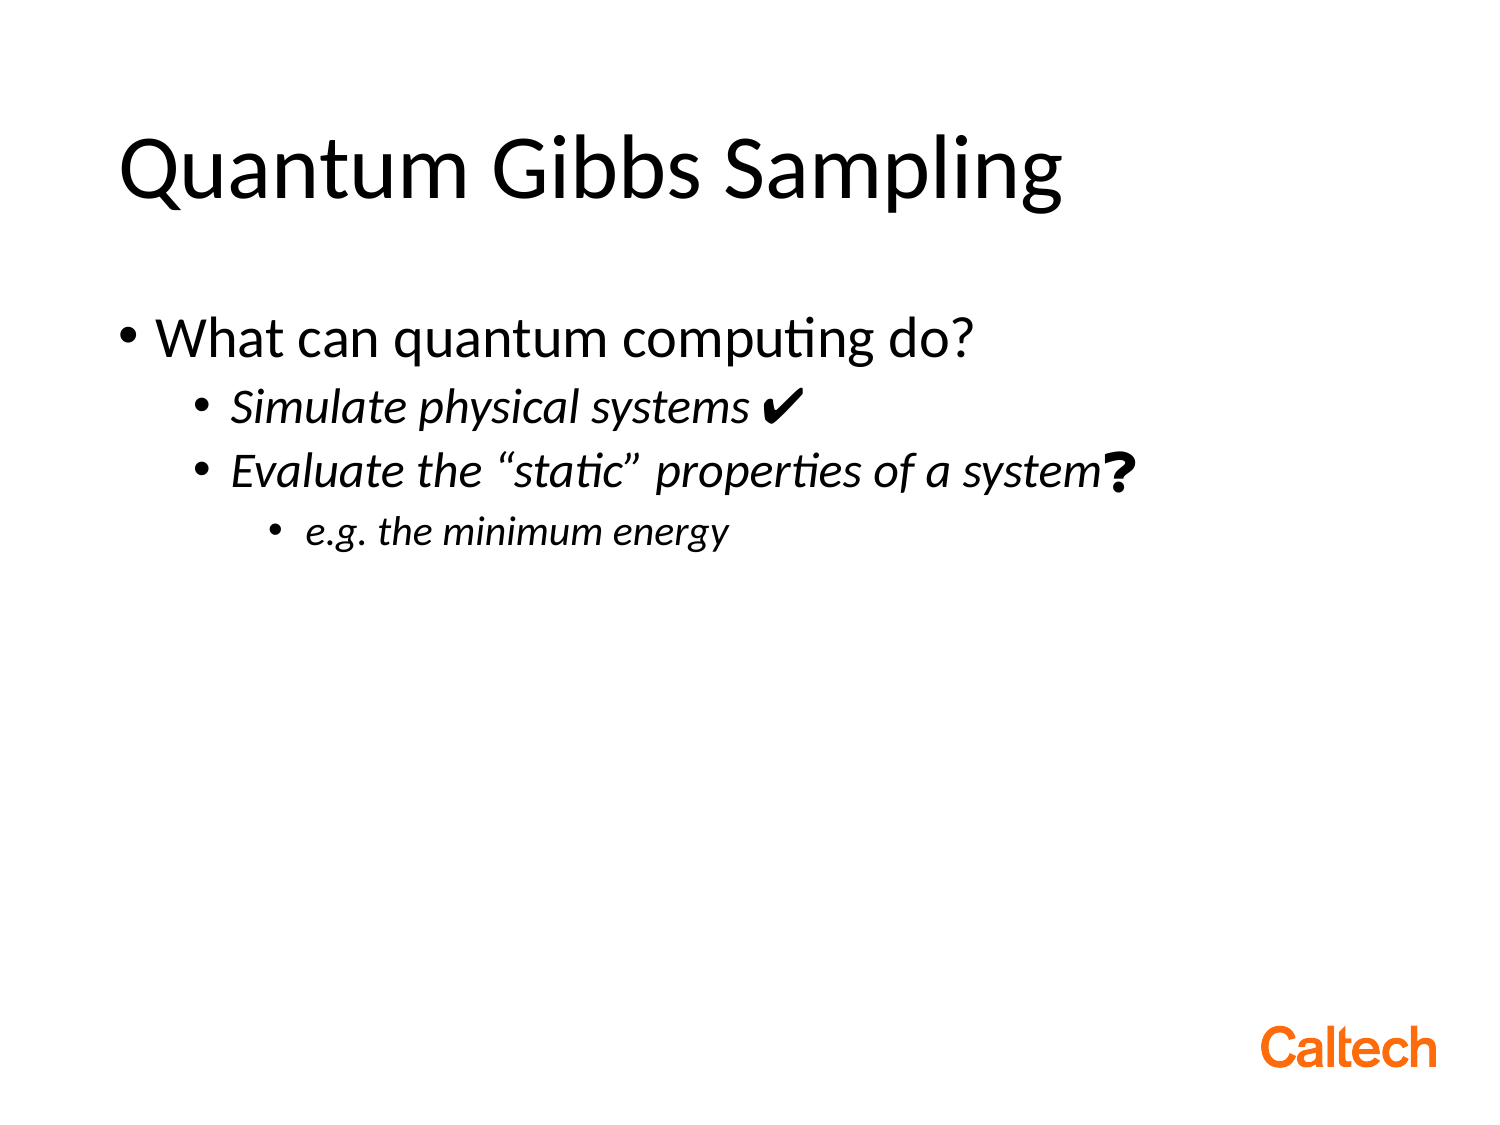

# Quantum Gibbs Sampling
What can quantum computing do?
Simulate physical systems ✔️
Evaluate the “static” properties of a system❓
e.g. the minimum energy